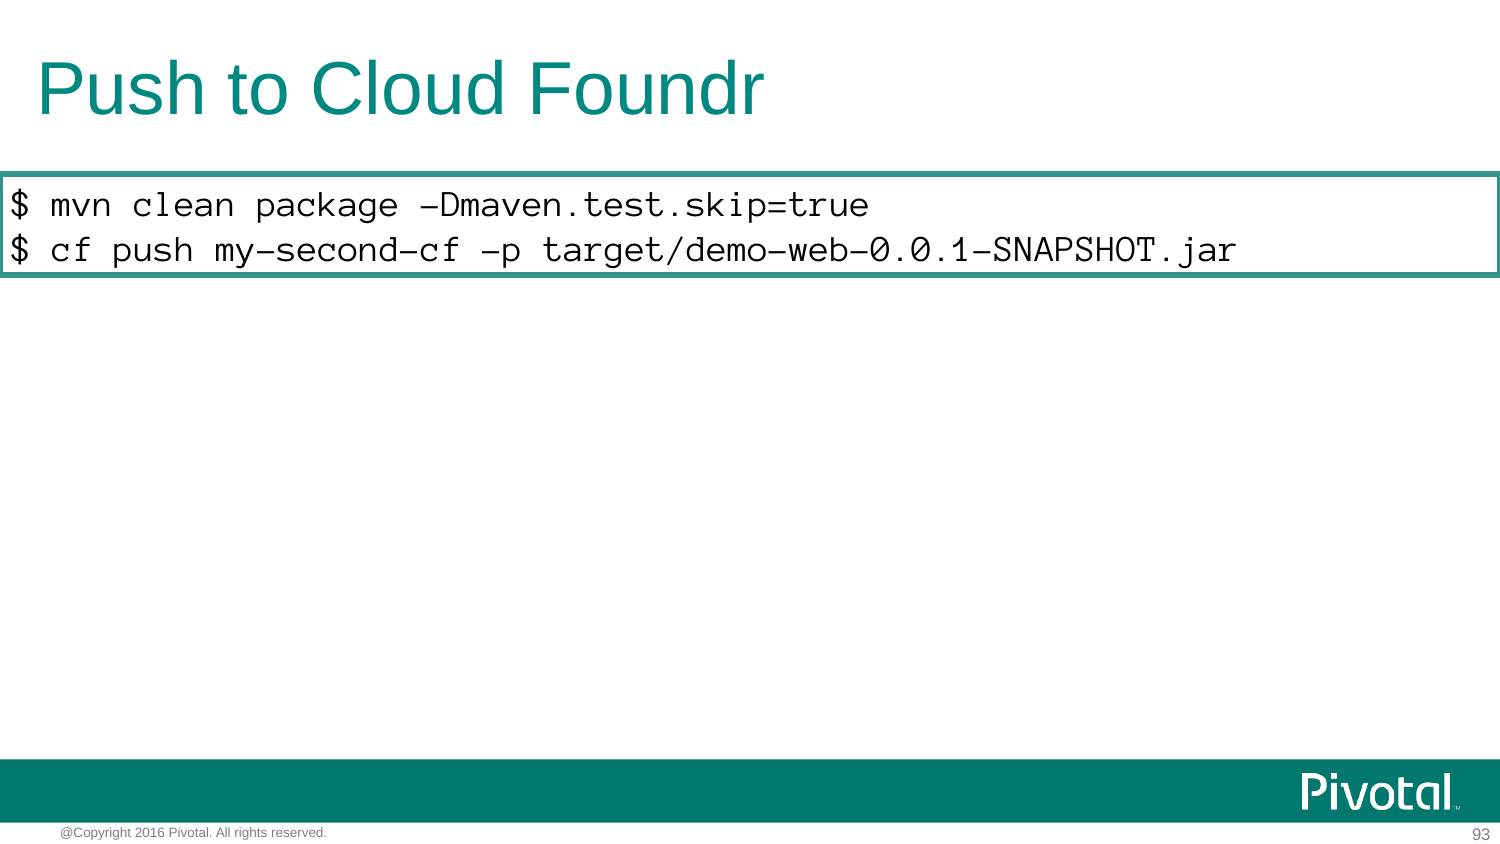

# Push to Cloud Foundr
$ mvn clean package -Dmaven.test.skip=true
$ cf push my-second-cf -p target/demo-web-0.0.1-SNAPSHOT.jar